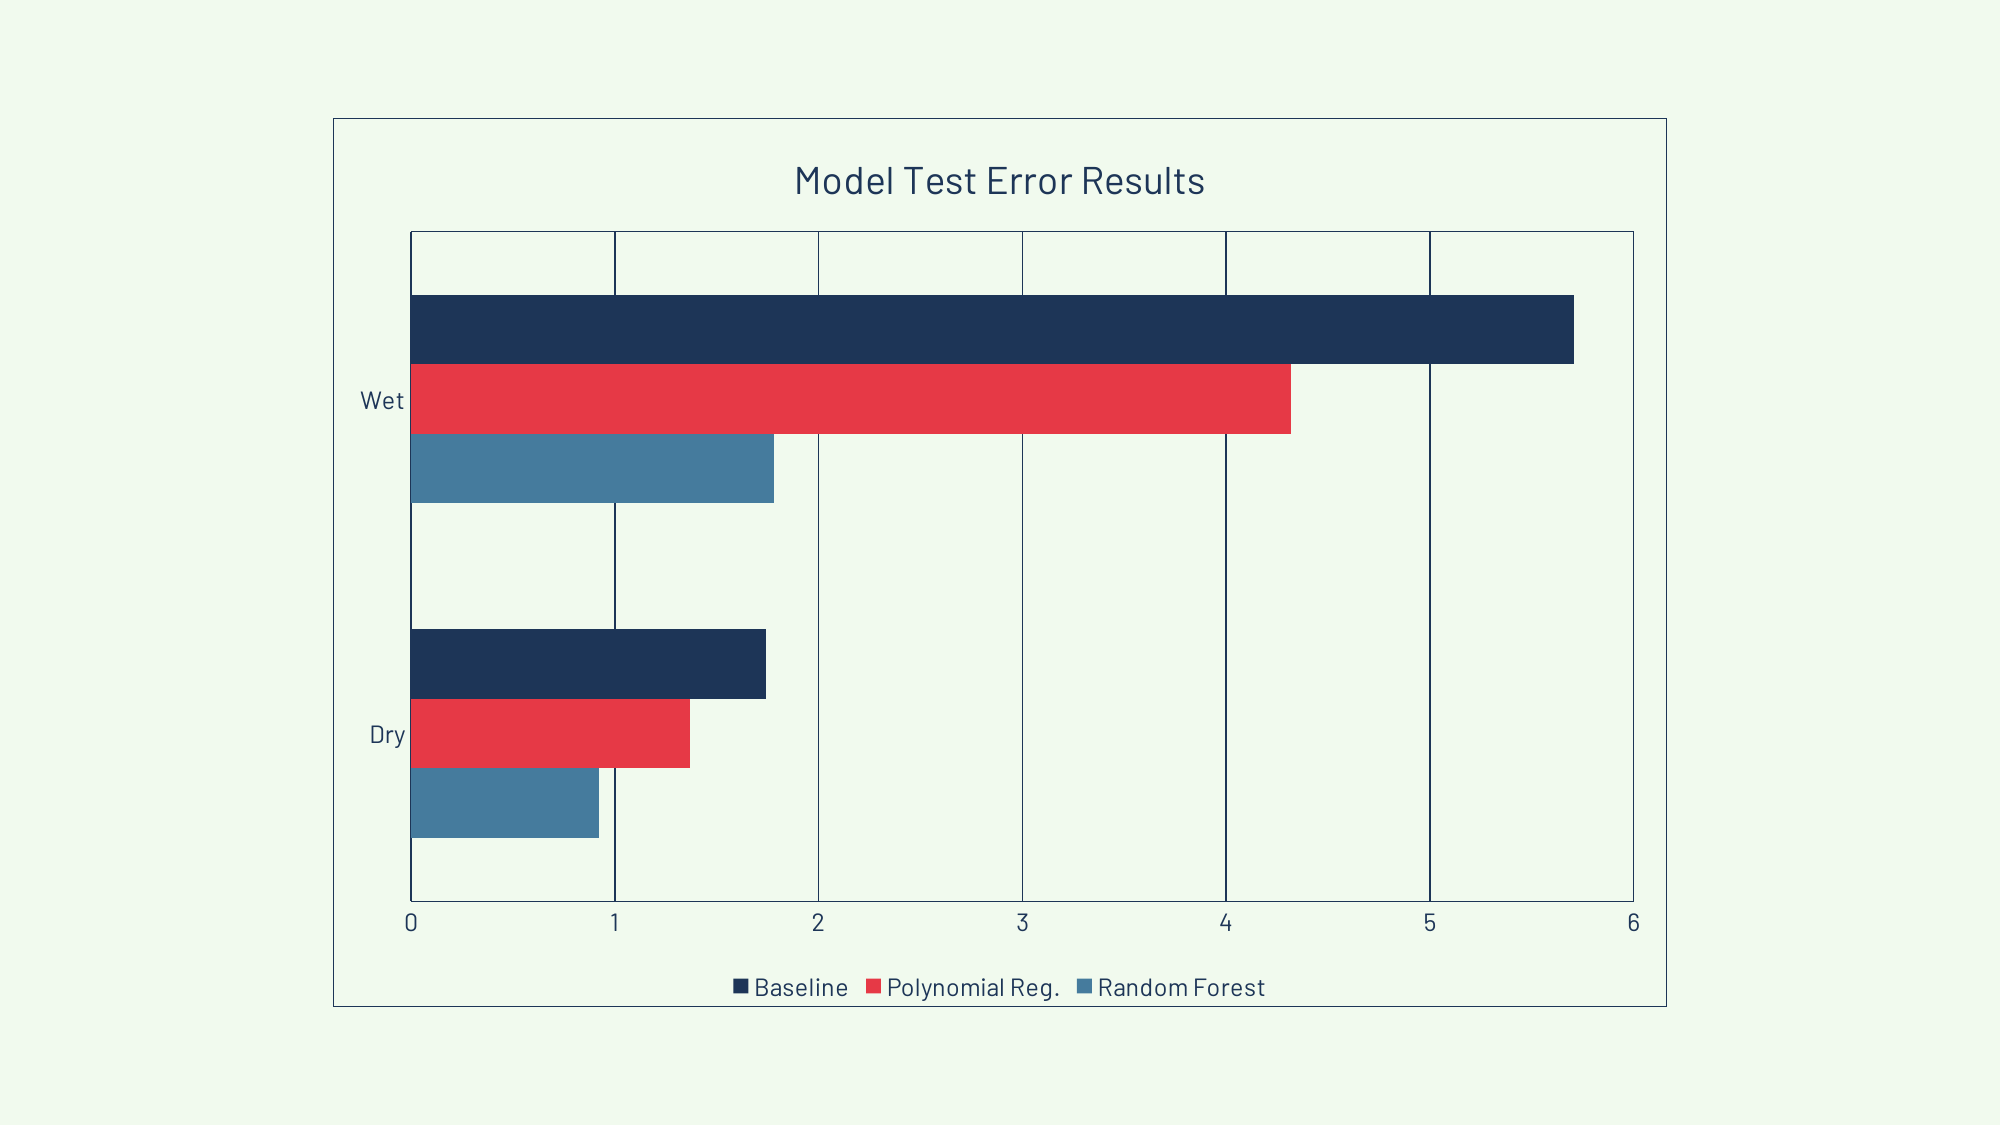

### Chart: Model Test Error Results

| Category | Random Forest | Polynomial Reg. | Baseline |
|---|---|---|---|
| Dry | 0.92 | 1.37 | 1.74 |
| Wet | 1.78 | 4.32 | 5.71 |